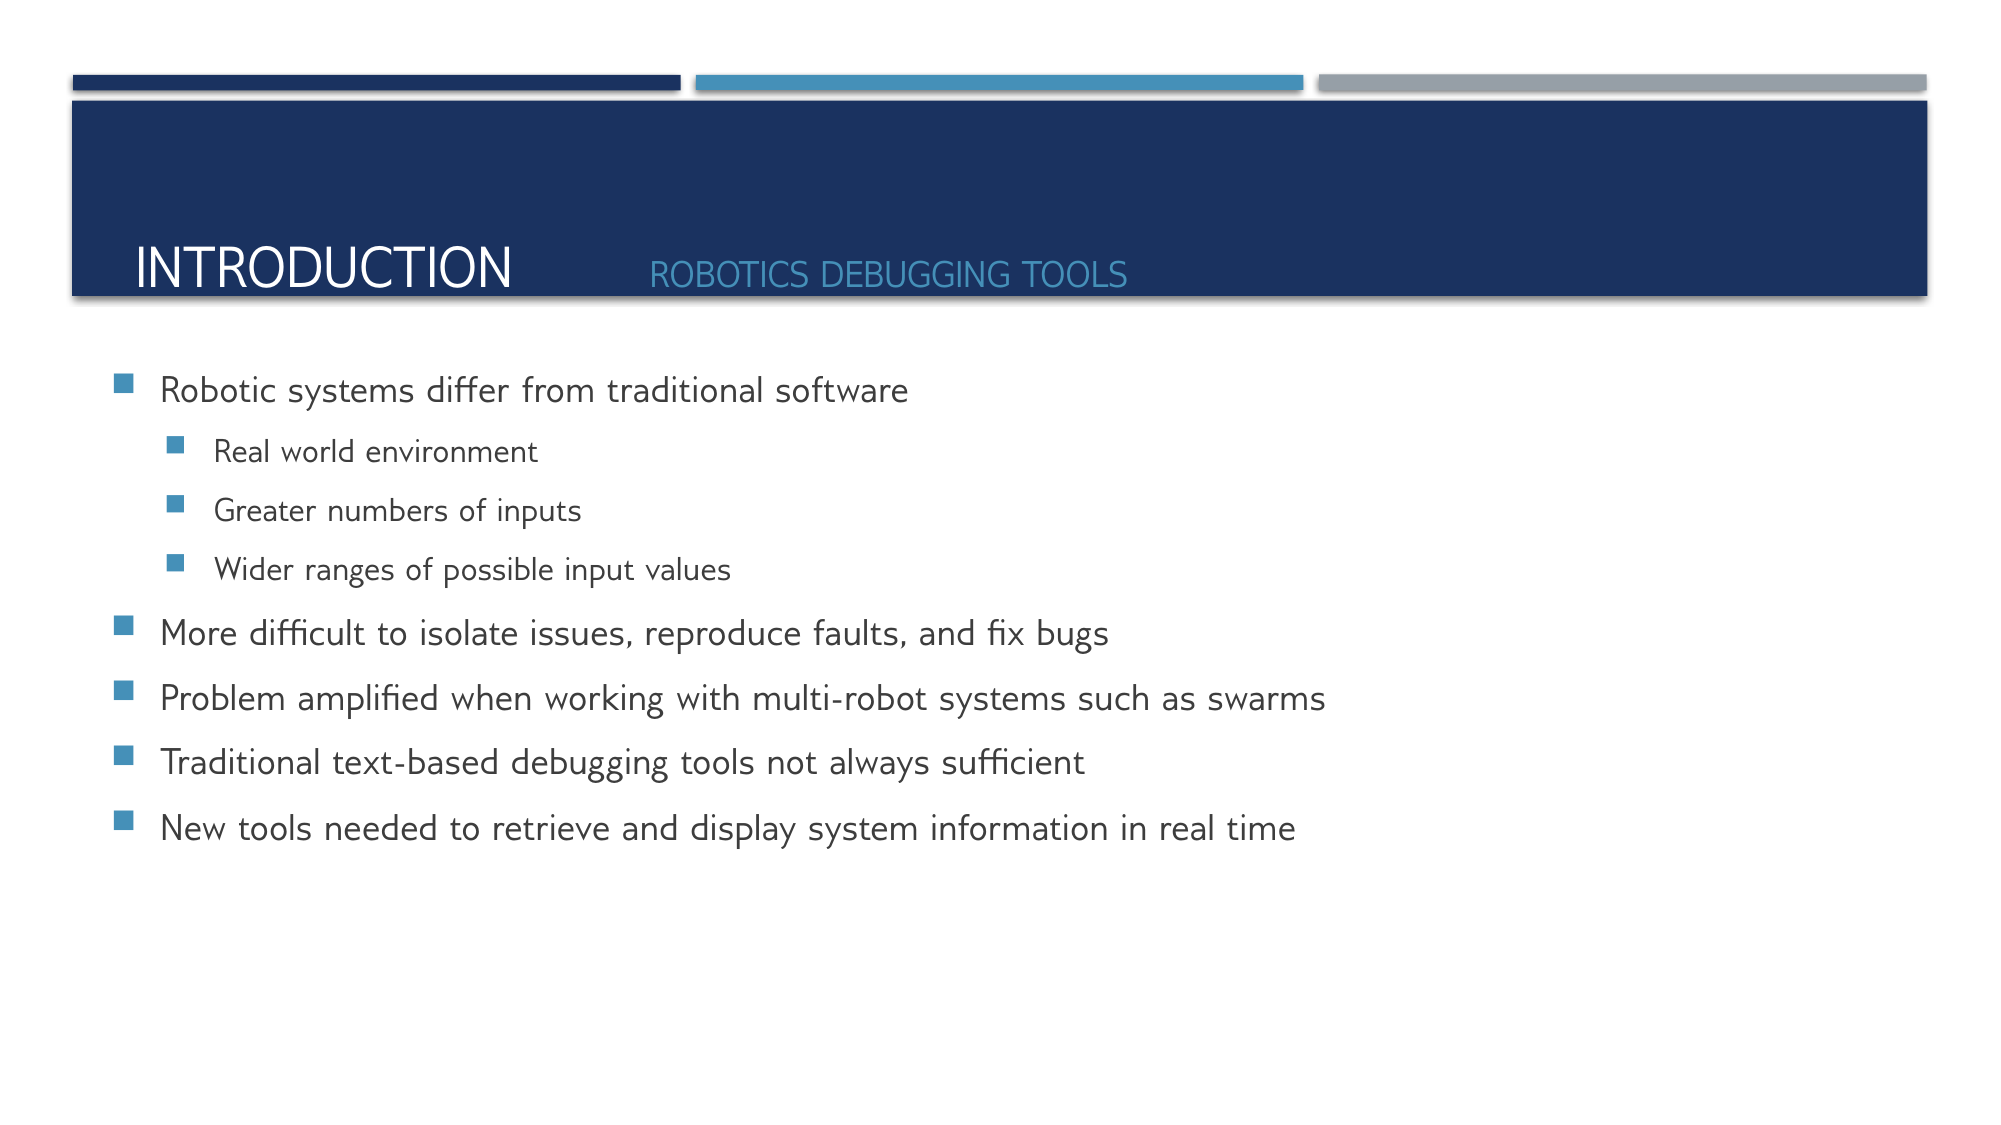

# Robotics debugging tools
introduction
Robotic systems differ from traditional software
Real world environment
Greater numbers of inputs
Wider ranges of possible input values
More difficult to isolate issues, reproduce faults, and fix bugs
Problem amplified when working with multi-robot systems such as swarms
Traditional text-based debugging tools not always sufficient
New tools needed to retrieve and display system information in real time